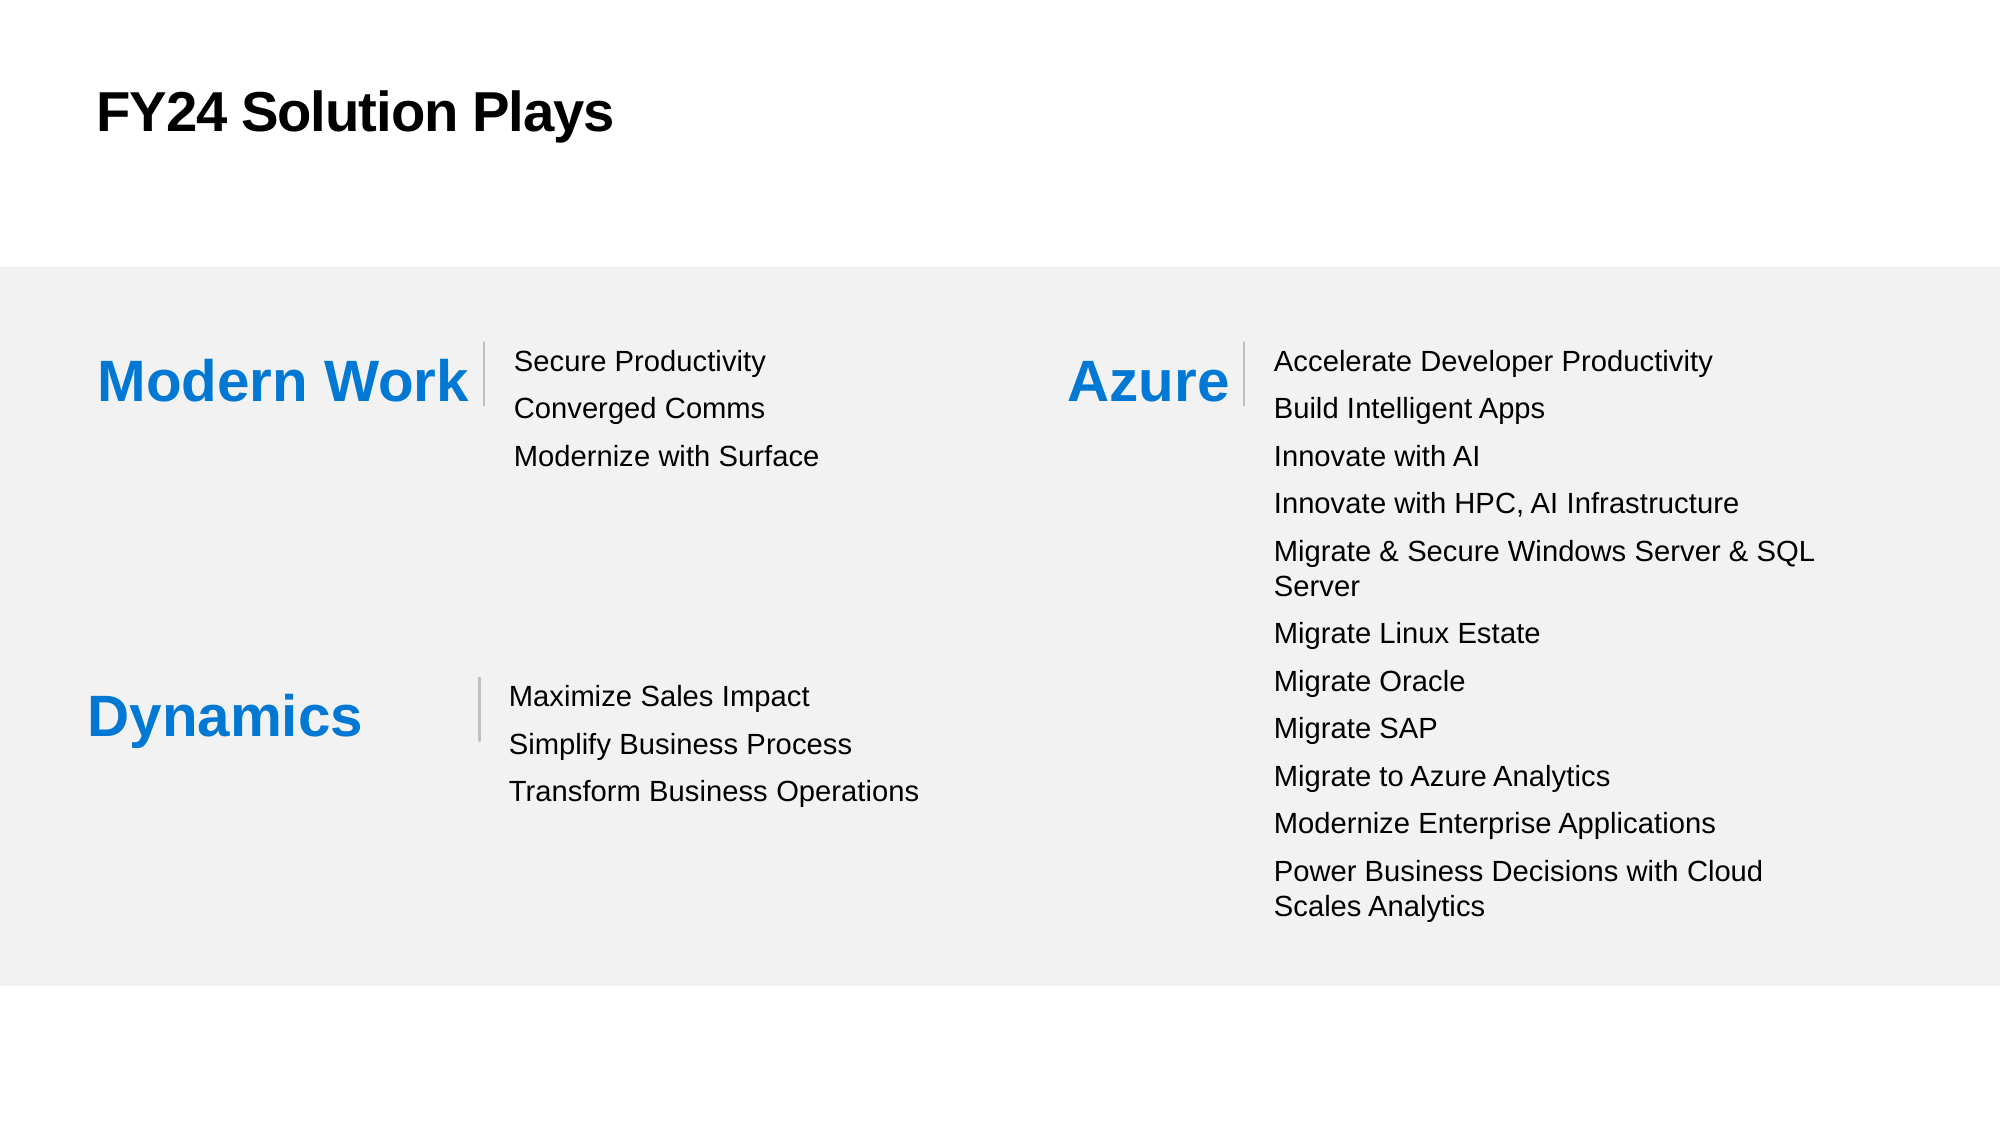

FY24 Solution Plays

Modern Work
Secure Productivity
Converged Comms
Modernize with Surface

Azure
Accelerate Developer Productivity
Build Intelligent Apps
Innovate with AI
Innovate with HPC, AI Infrastructure
Migrate & Secure Windows Server & SQL Server
Migrate Linux Estate
Migrate Oracle
Migrate SAP
Migrate to Azure Analytics
Modernize Enterprise Applications
Power Business Decisions with Cloud Scales Analytics

Dynamics
Maximize Sales Impact
Simplify Business Process
Transform Business Operations